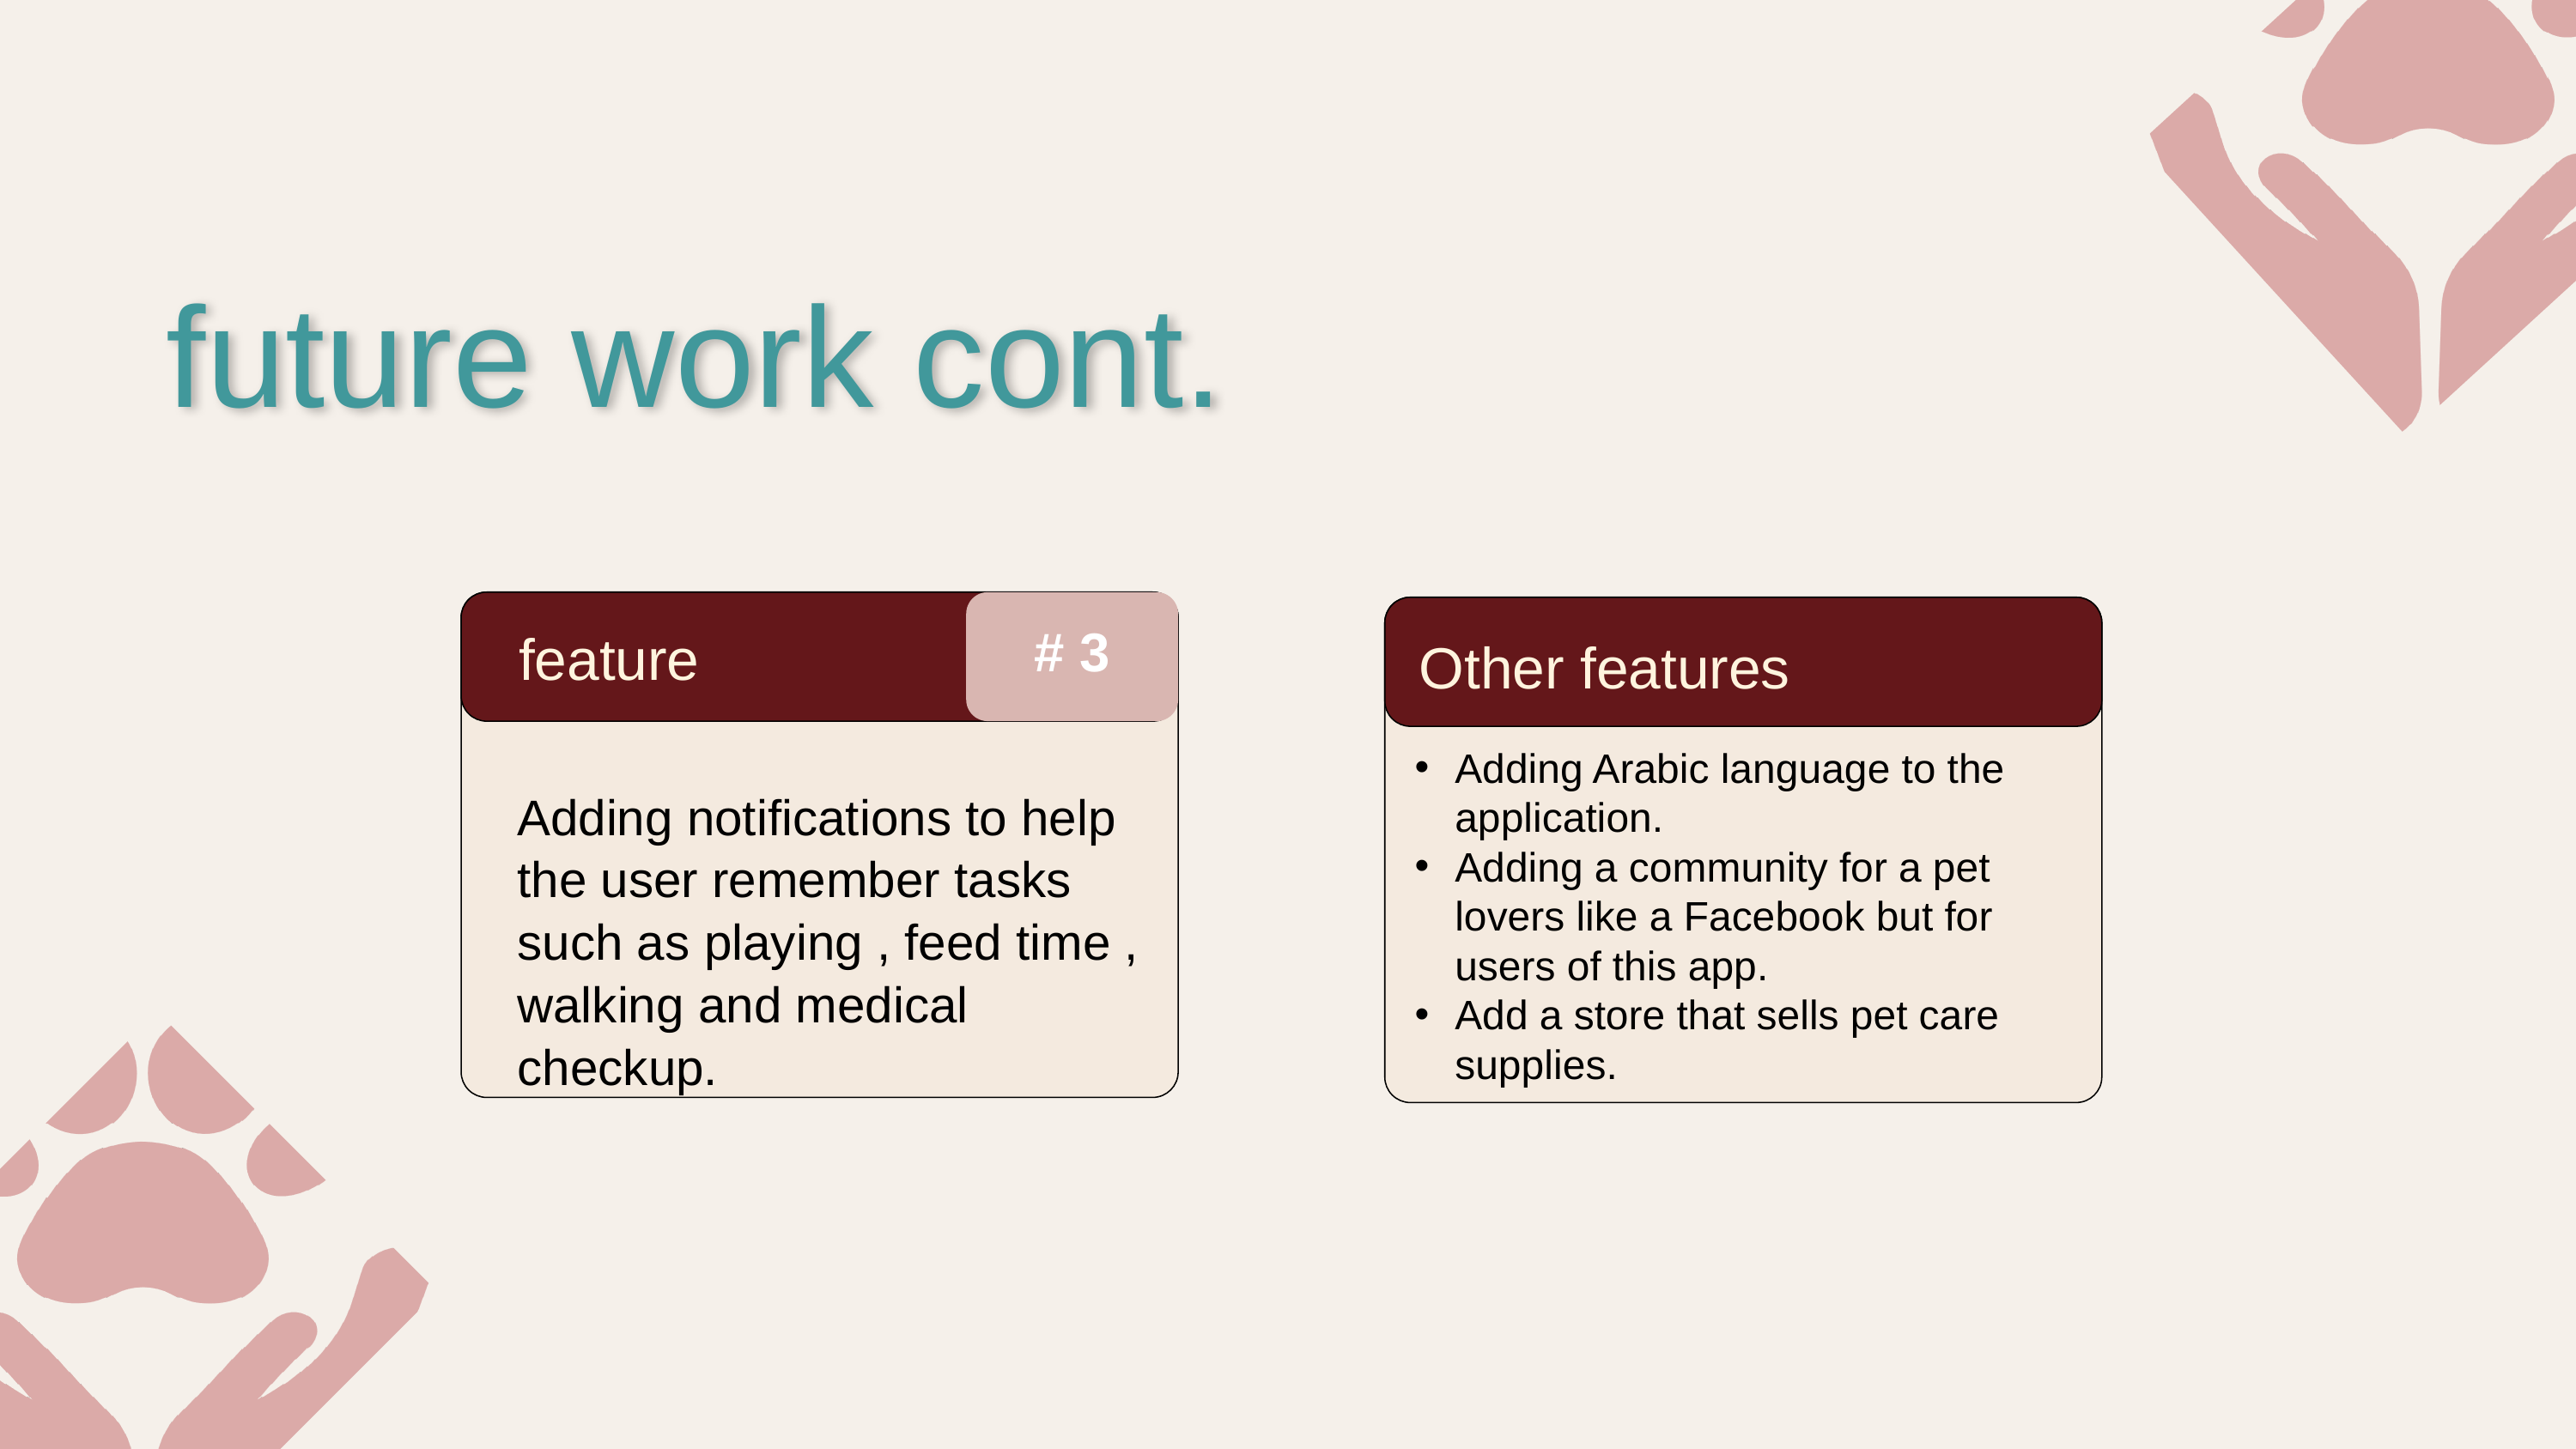

future work cont.

Other features

# 3
feature

Adding notifications to help the user remember tasks such as playing , feed time , walking and medical checkup.
Adding Arabic language to the application.
Adding a community for a pet lovers like a Facebook but for users of this app.
Add a store that sells pet care supplies.